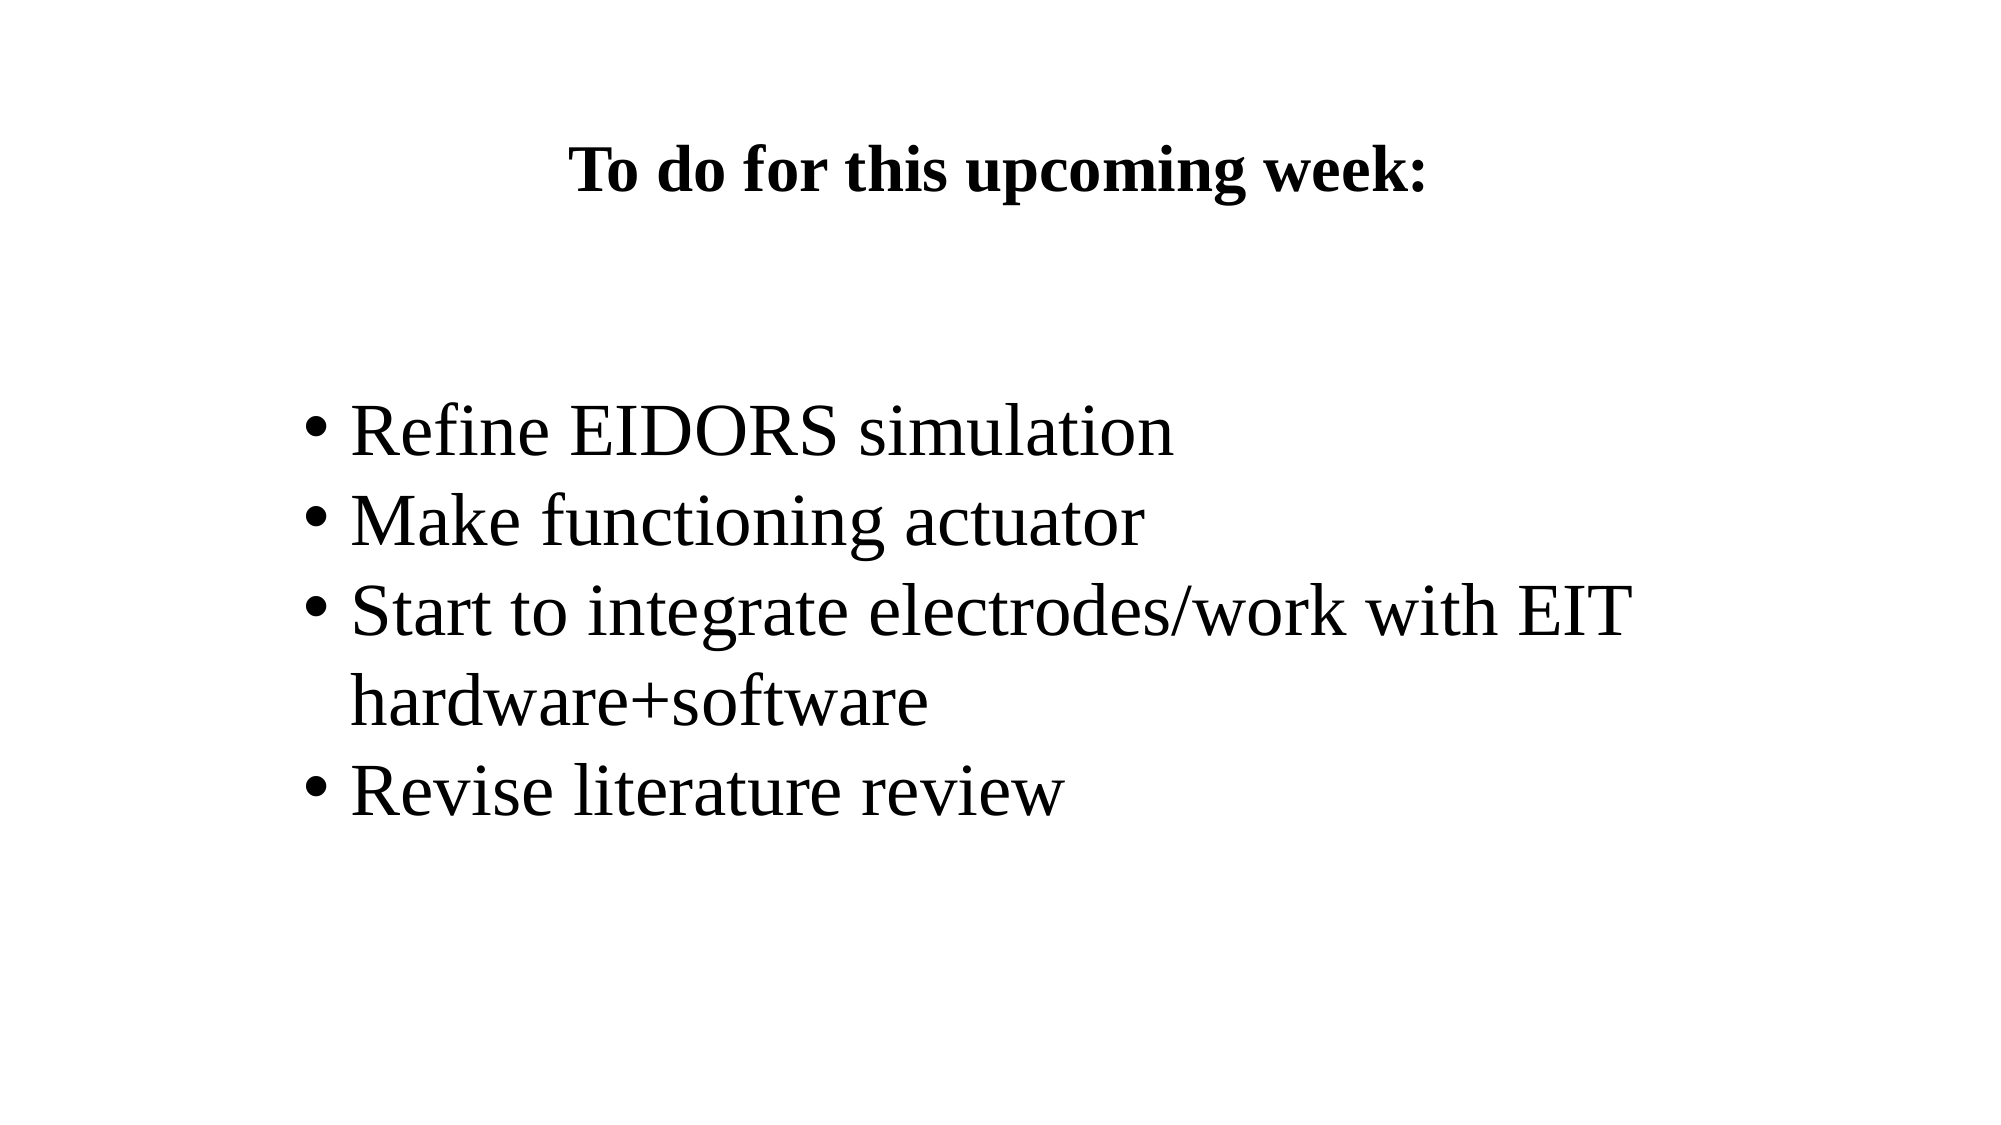

To do for this upcoming week:
Refine EIDORS simulation
Make functioning actuator
Start to integrate electrodes/work with EIT hardware+software
Revise literature review